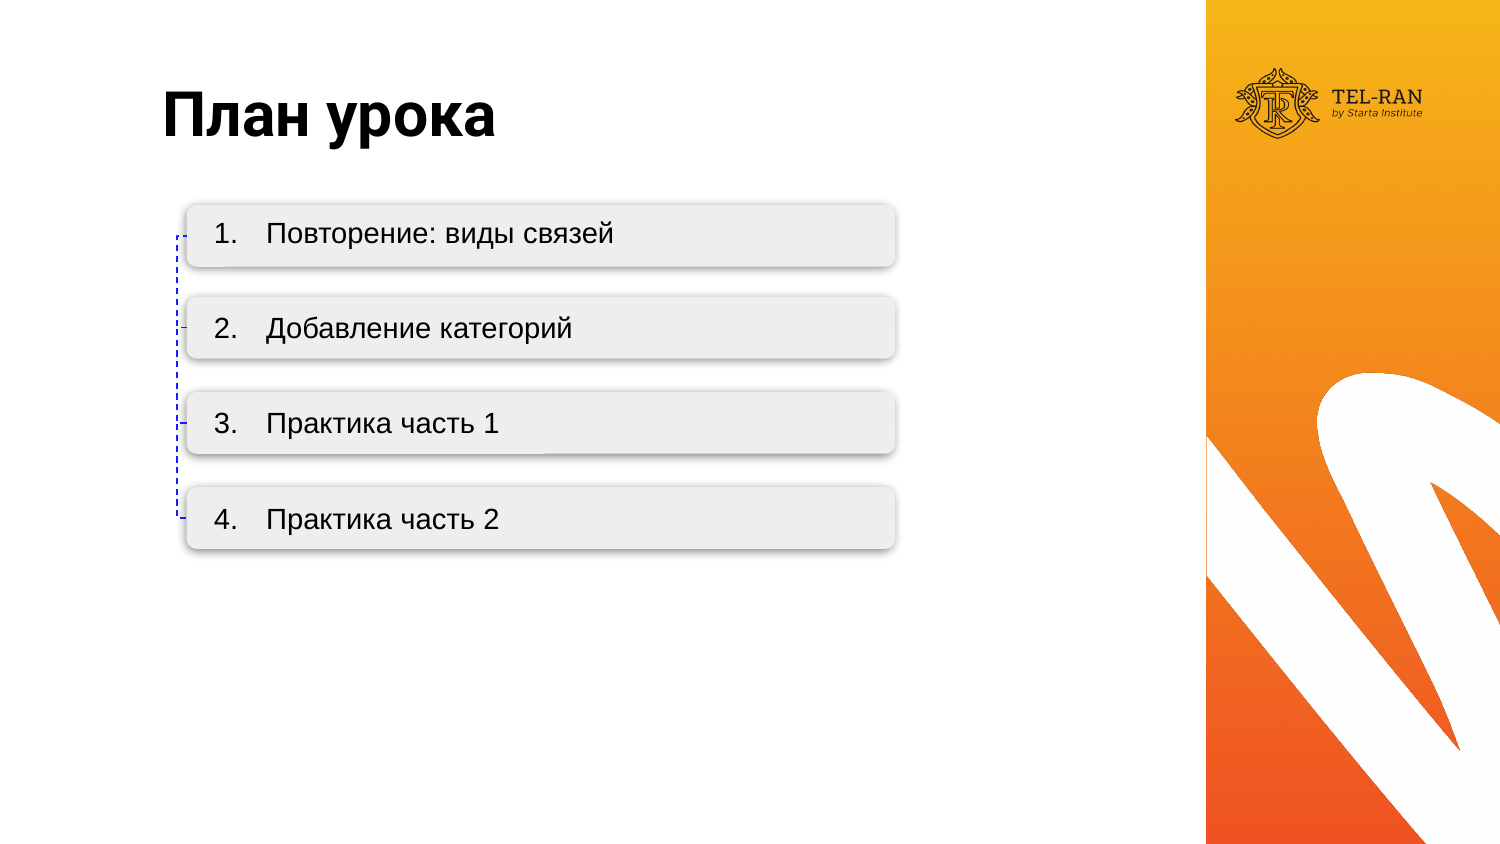

Повторение: виды связей
Добавление категорий
Практика часть 1
Практика часть 2